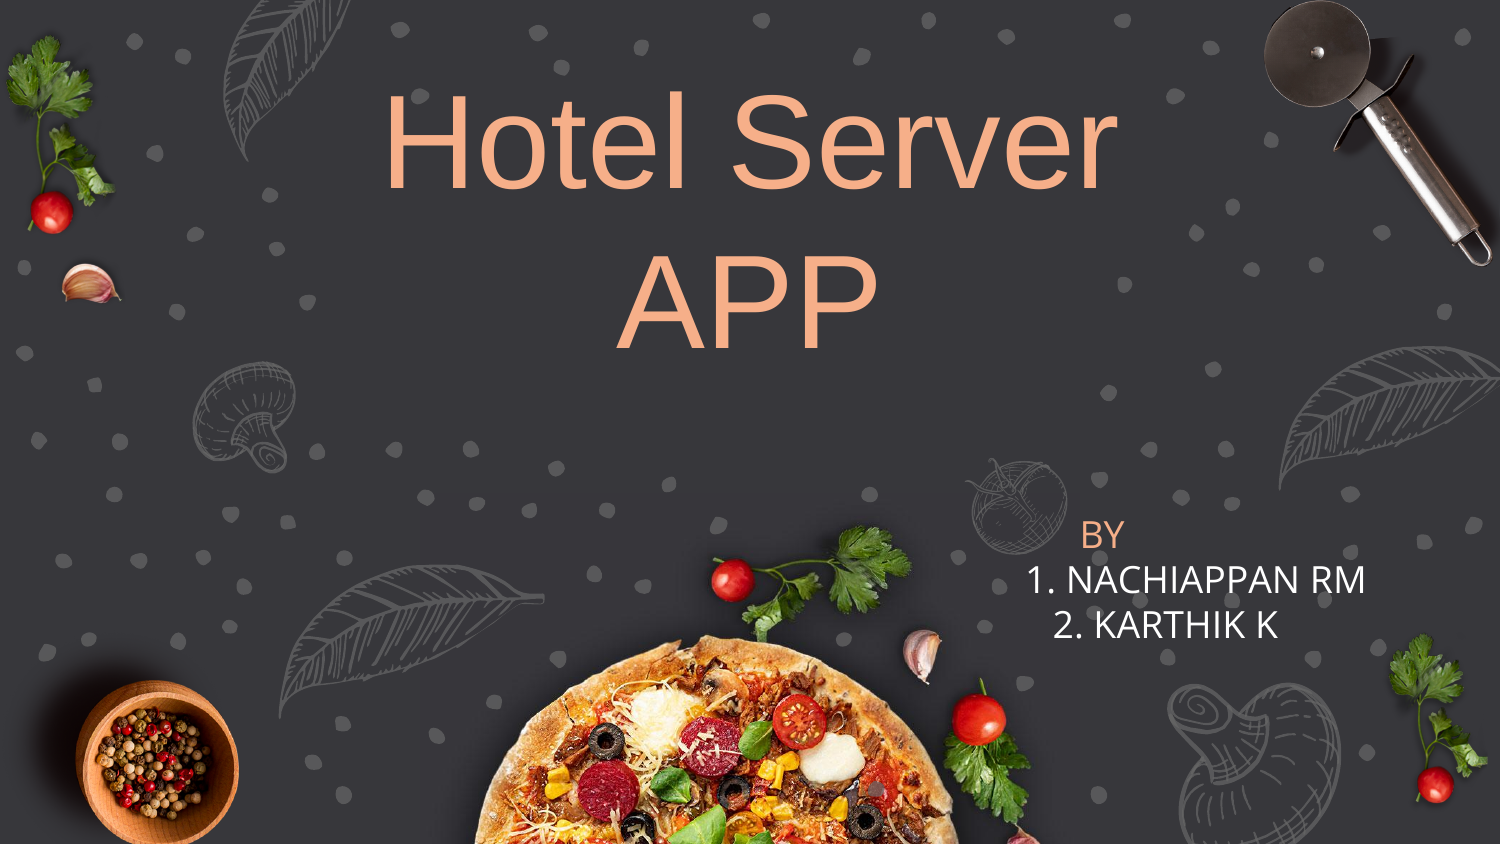

# Hotel Server APP
     BY
       1. NACHIAPPAN RM
2. KARTHIK K